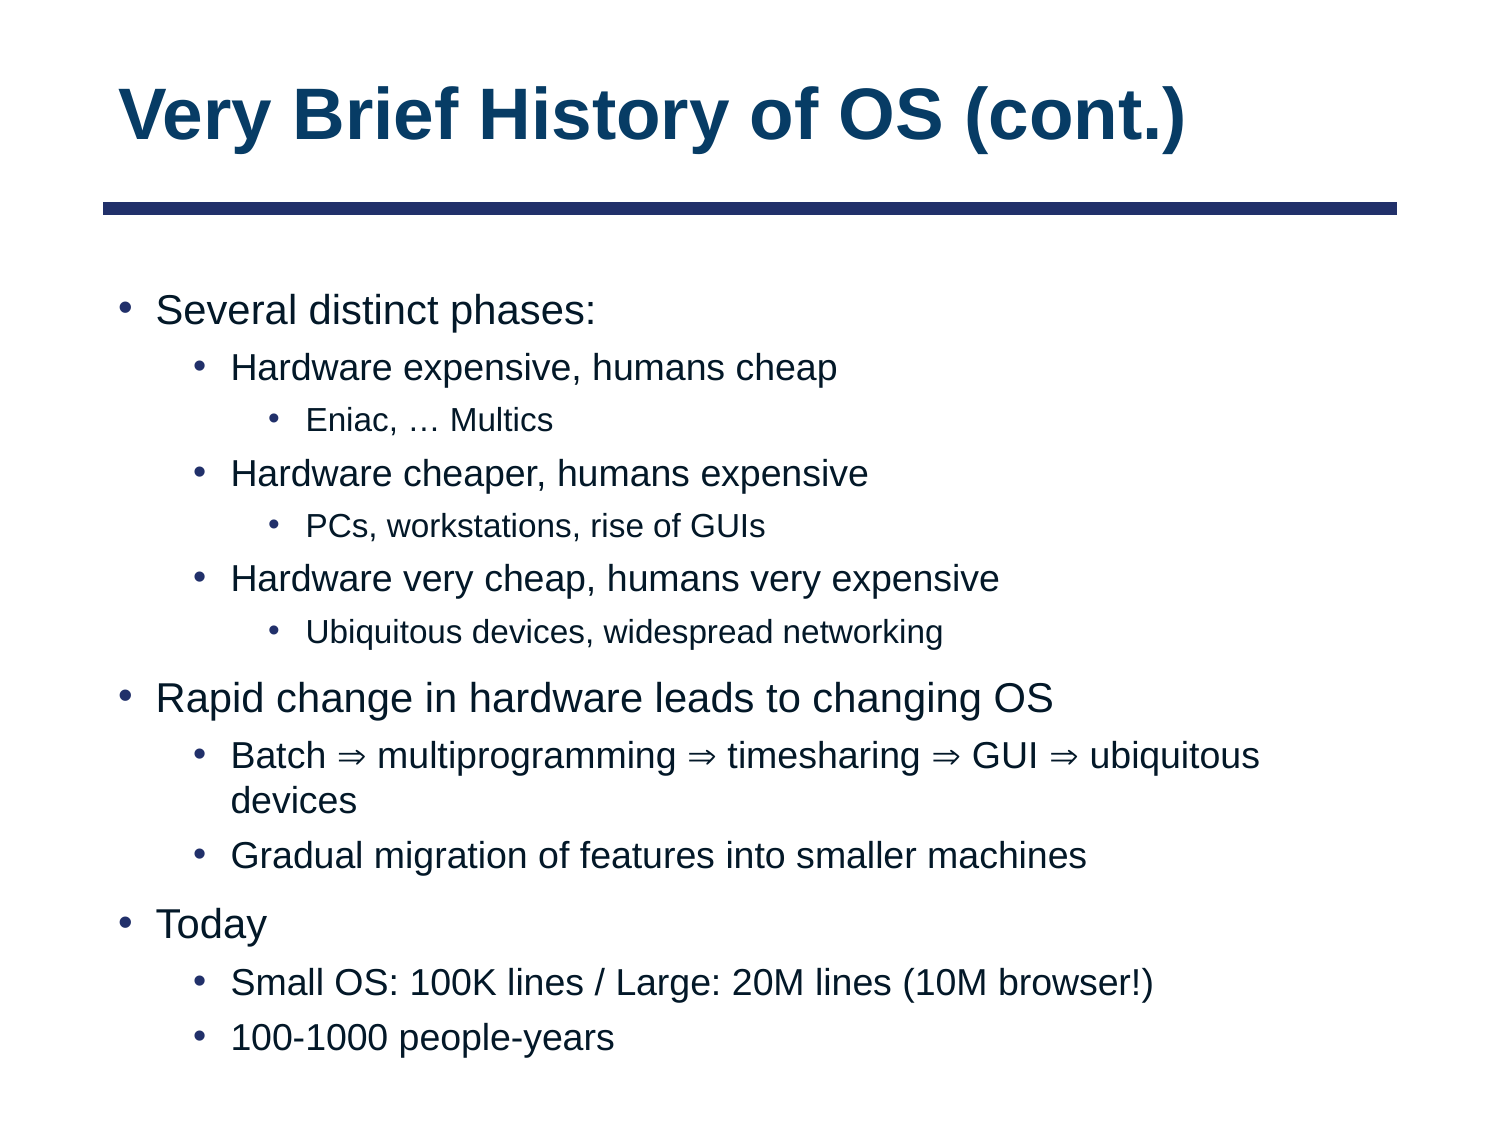

# Very Brief History of OS (cont.)
Several distinct phases:
Hardware expensive, humans cheap
Eniac, … Multics
Hardware cheaper, humans expensive
PCs, workstations, rise of GUIs
Hardware very cheap, humans very expensive
Ubiquitous devices, widespread networking
Rapid change in hardware leads to changing OS
Batch ⇒ multiprogramming ⇒ timesharing ⇒ GUI ⇒ ubiquitous devices
Gradual migration of features into smaller machines
Today
Small OS: 100K lines / Large: 20M lines (10M browser!)
100-1000 people-years